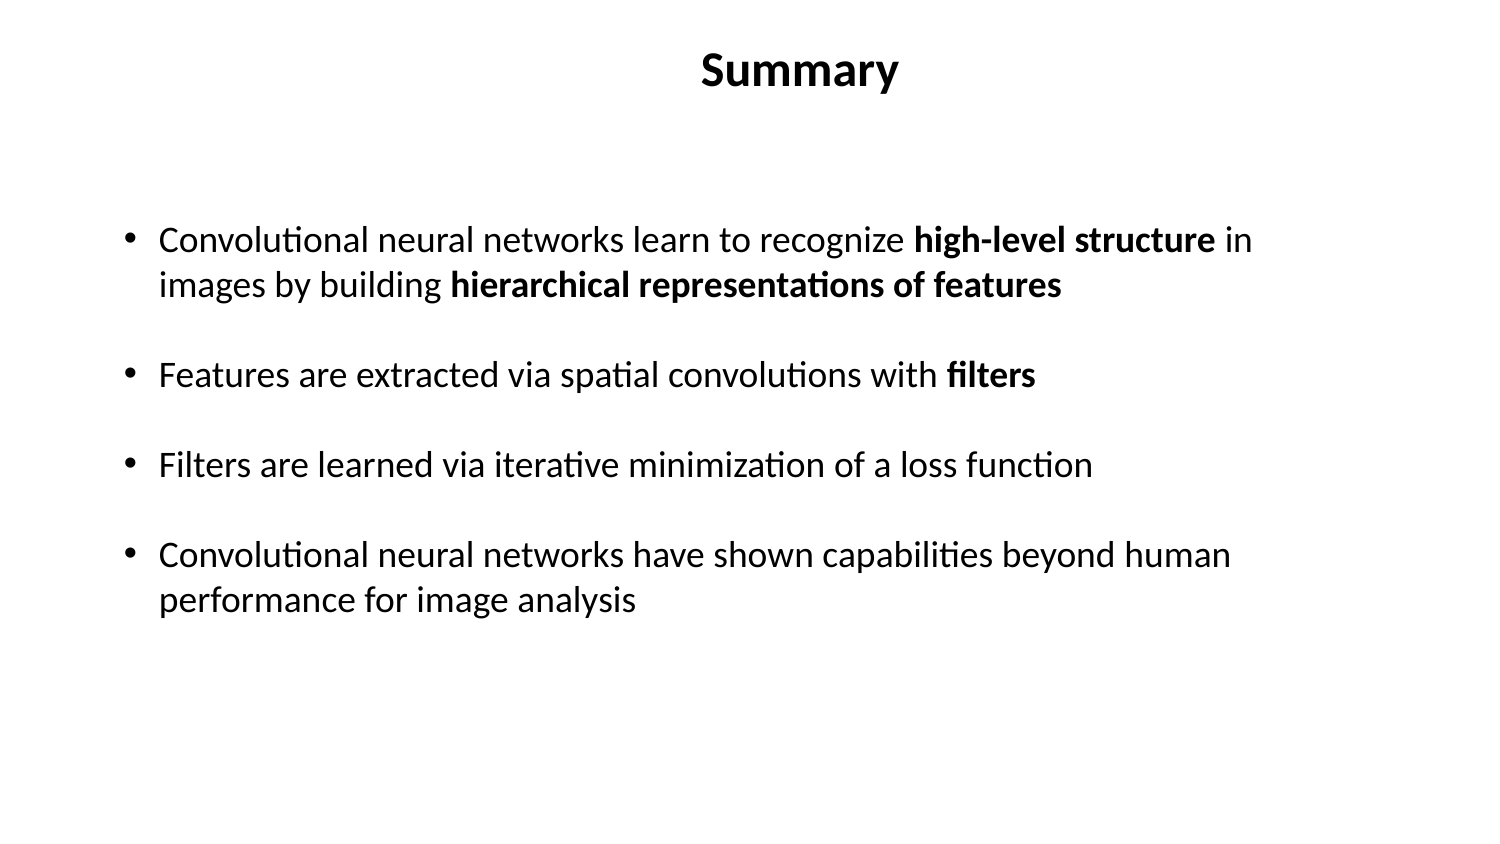

Summary
Convolutional neural networks learn to recognize high-level structure in images by building hierarchical representations of features

Features are extracted via spatial convolutions with filters

Filters are learned via iterative minimization of a loss function

Convolutional neural networks have shown capabilities beyond human performance for image analysis